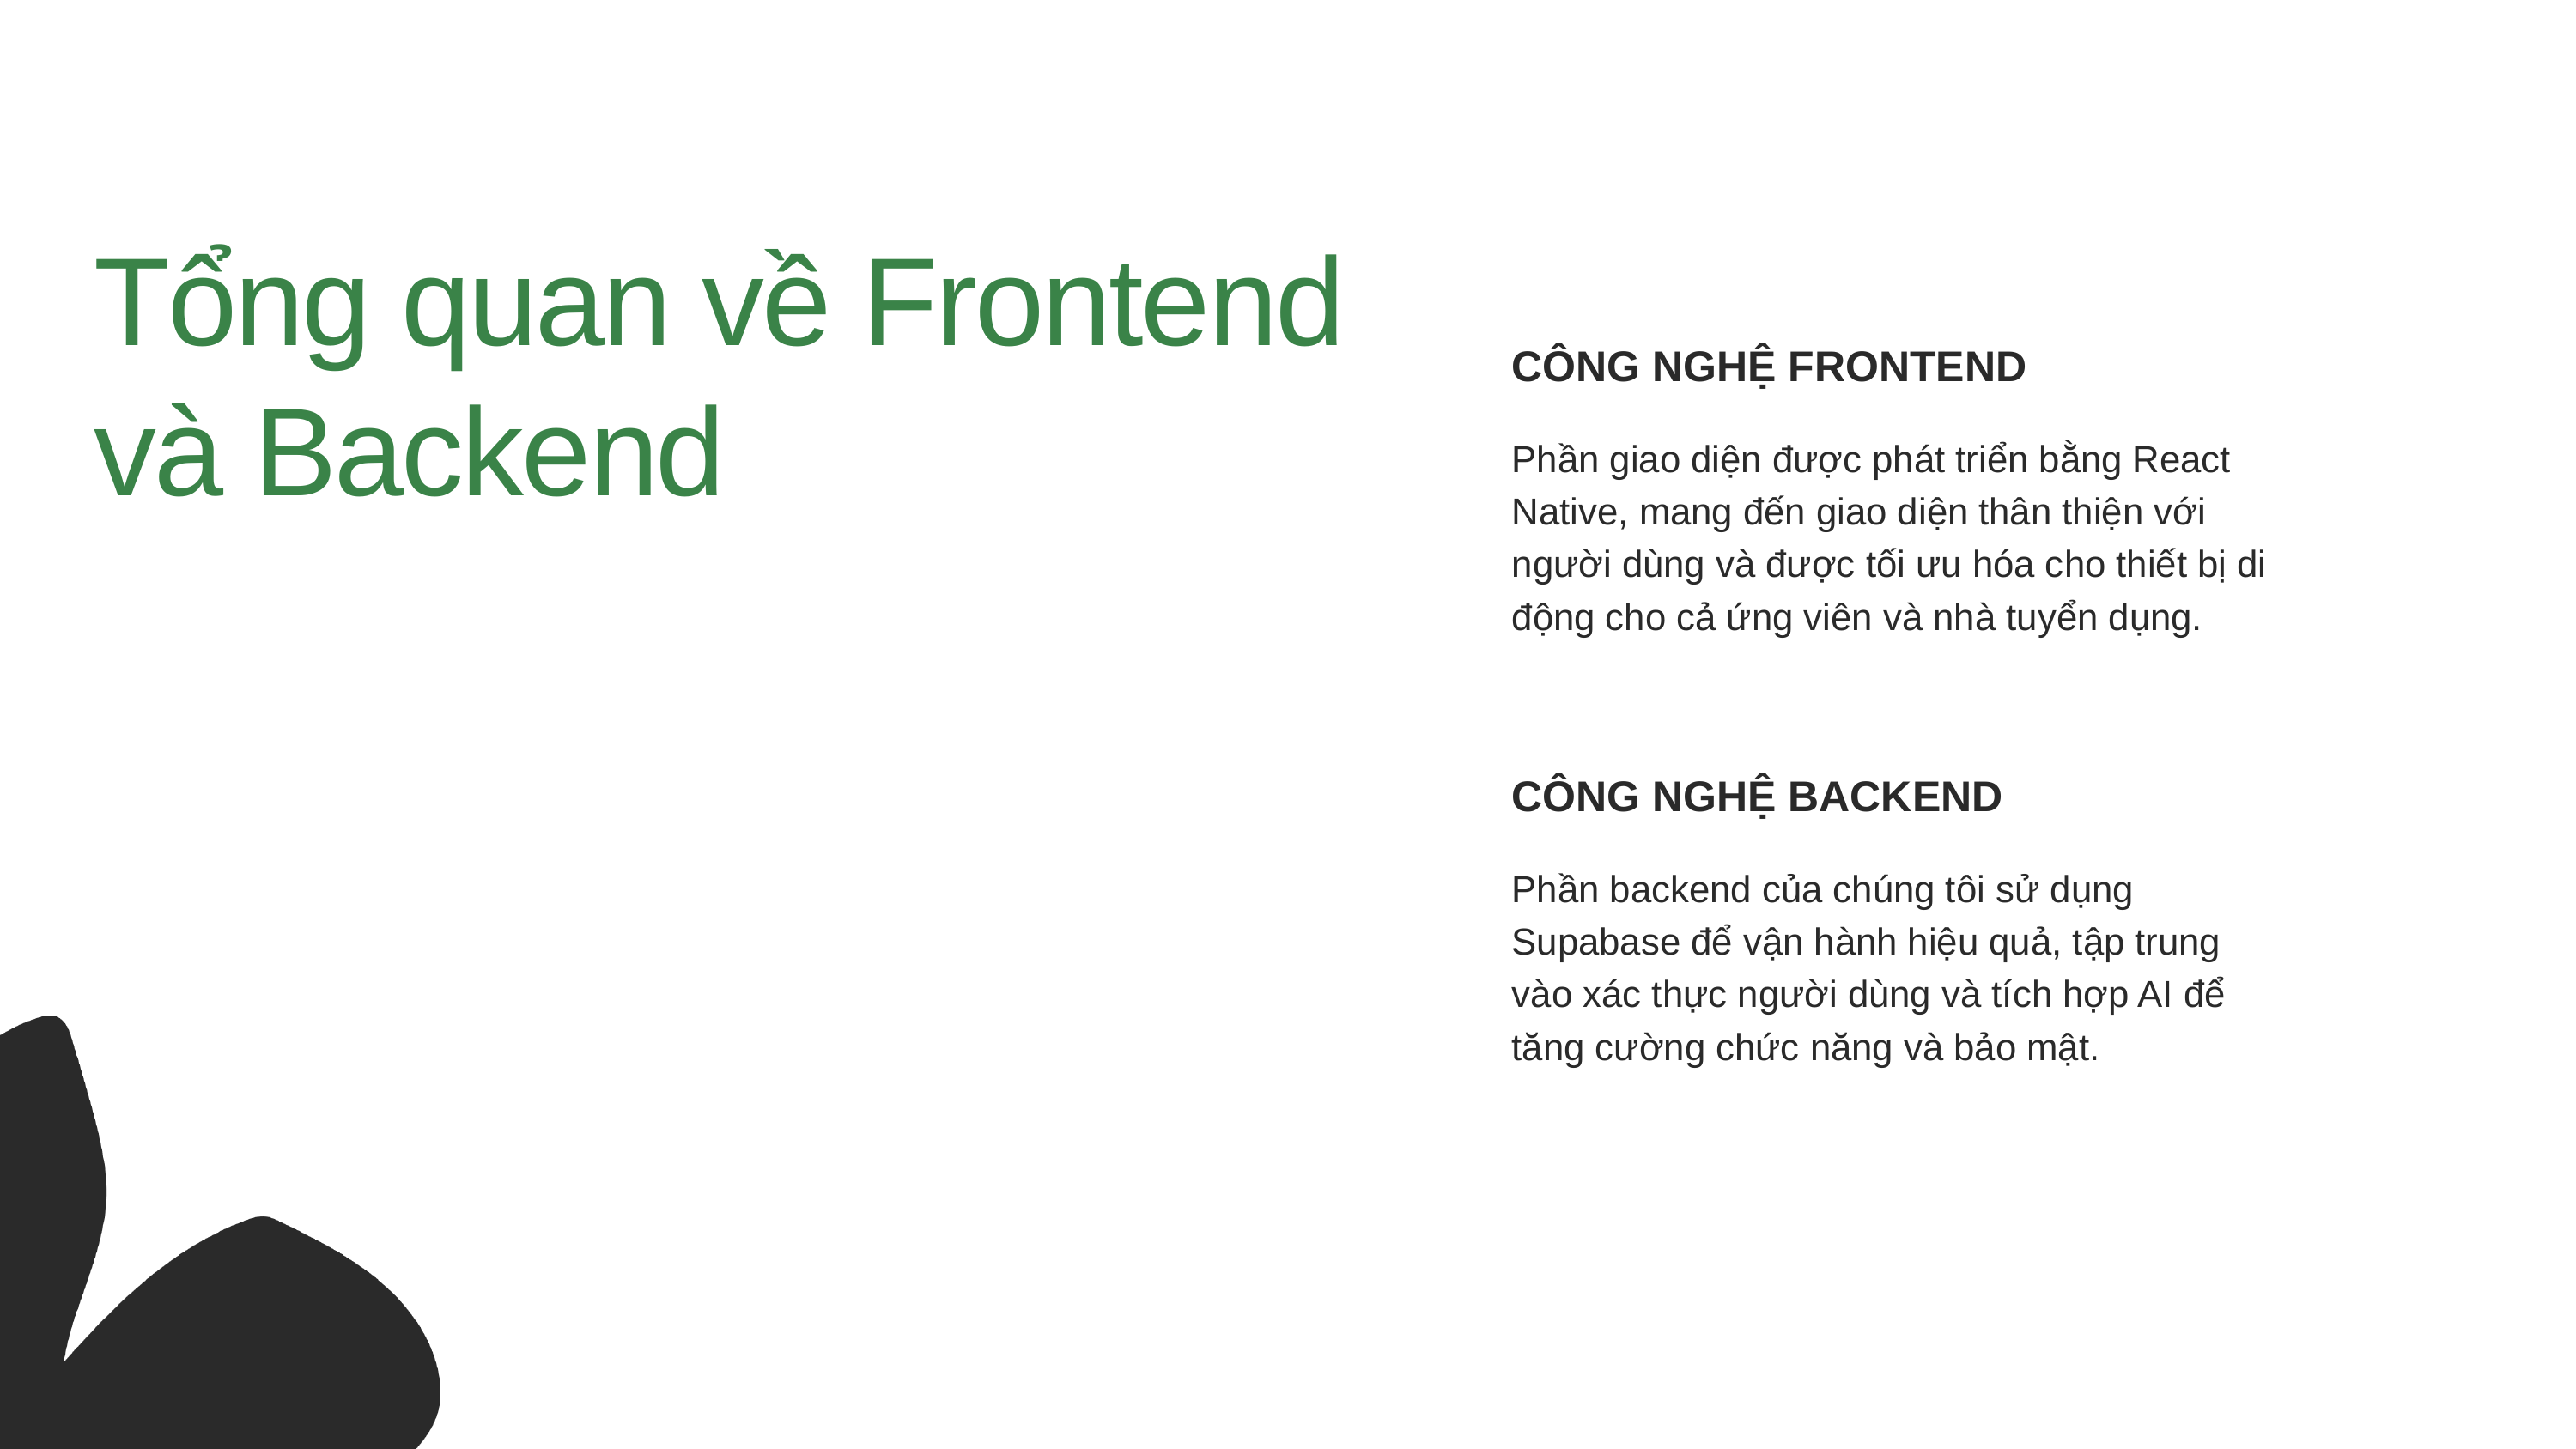

Tổng quan về Frontend và Backend

CÔNG NGHỆ FRONTEND
Phần giao diện được phát triển bằng React Native, mang đến giao diện thân thiện với người dùng và được tối ưu hóa cho thiết bị di động cho cả ứng viên và nhà tuyển dụng.
CÔNG NGHỆ BACKEND
Phần backend của chúng tôi sử dụng Supabase để vận hành hiệu quả, tập trung vào xác thực người dùng và tích hợp AI để tăng cường chức năng và bảo mật.